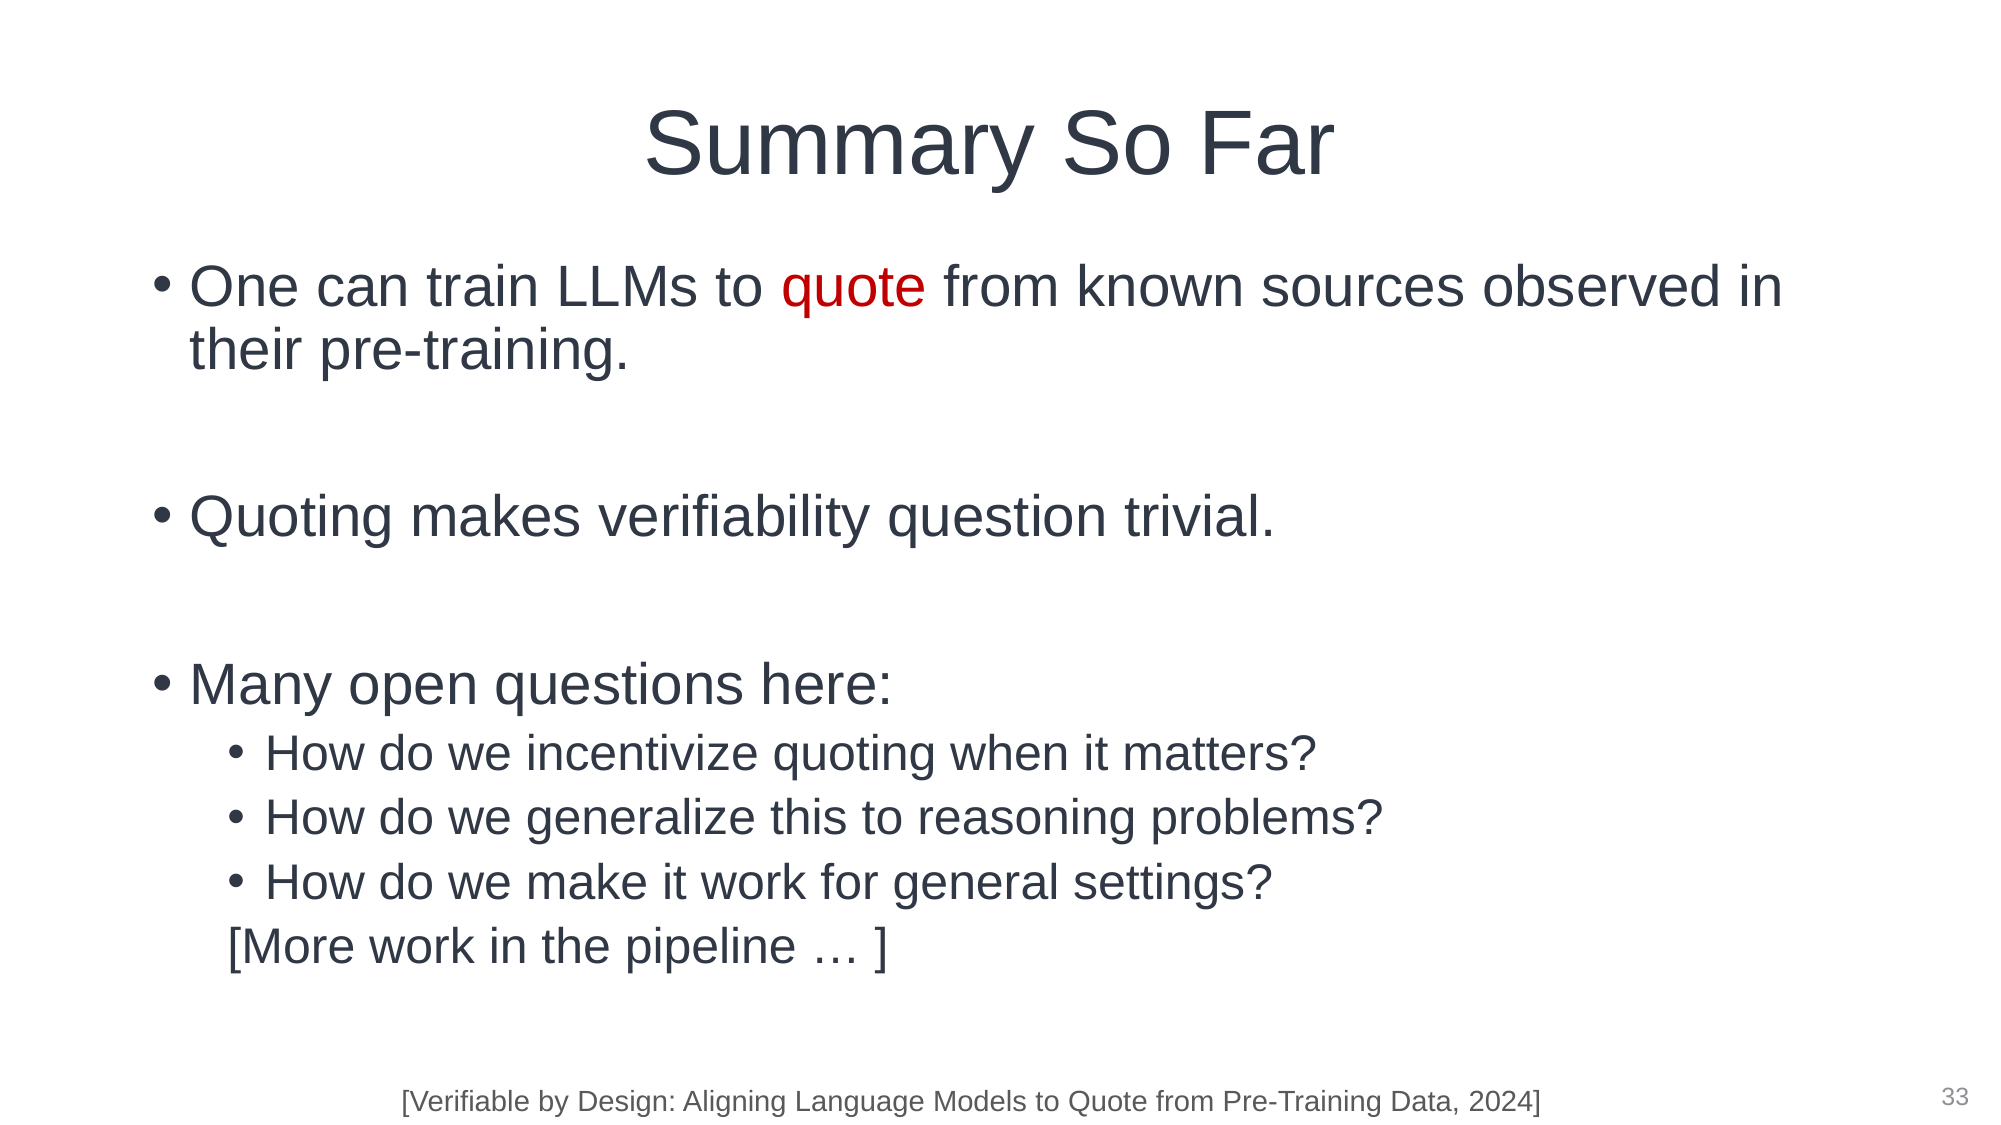

# Summary So Far
One can train LLMs to quote from known sources observed in their pre-training.

Quoting makes verifiability question trivial.

Many open questions here:
How do we incentivize quoting when it matters?
How do we generalize this to reasoning problems?
How do we make it work for general settings?
[More work in the pipeline … ]
33
[Verifiable by Design: Aligning Language Models to Quote from Pre-Training Data, 2024]